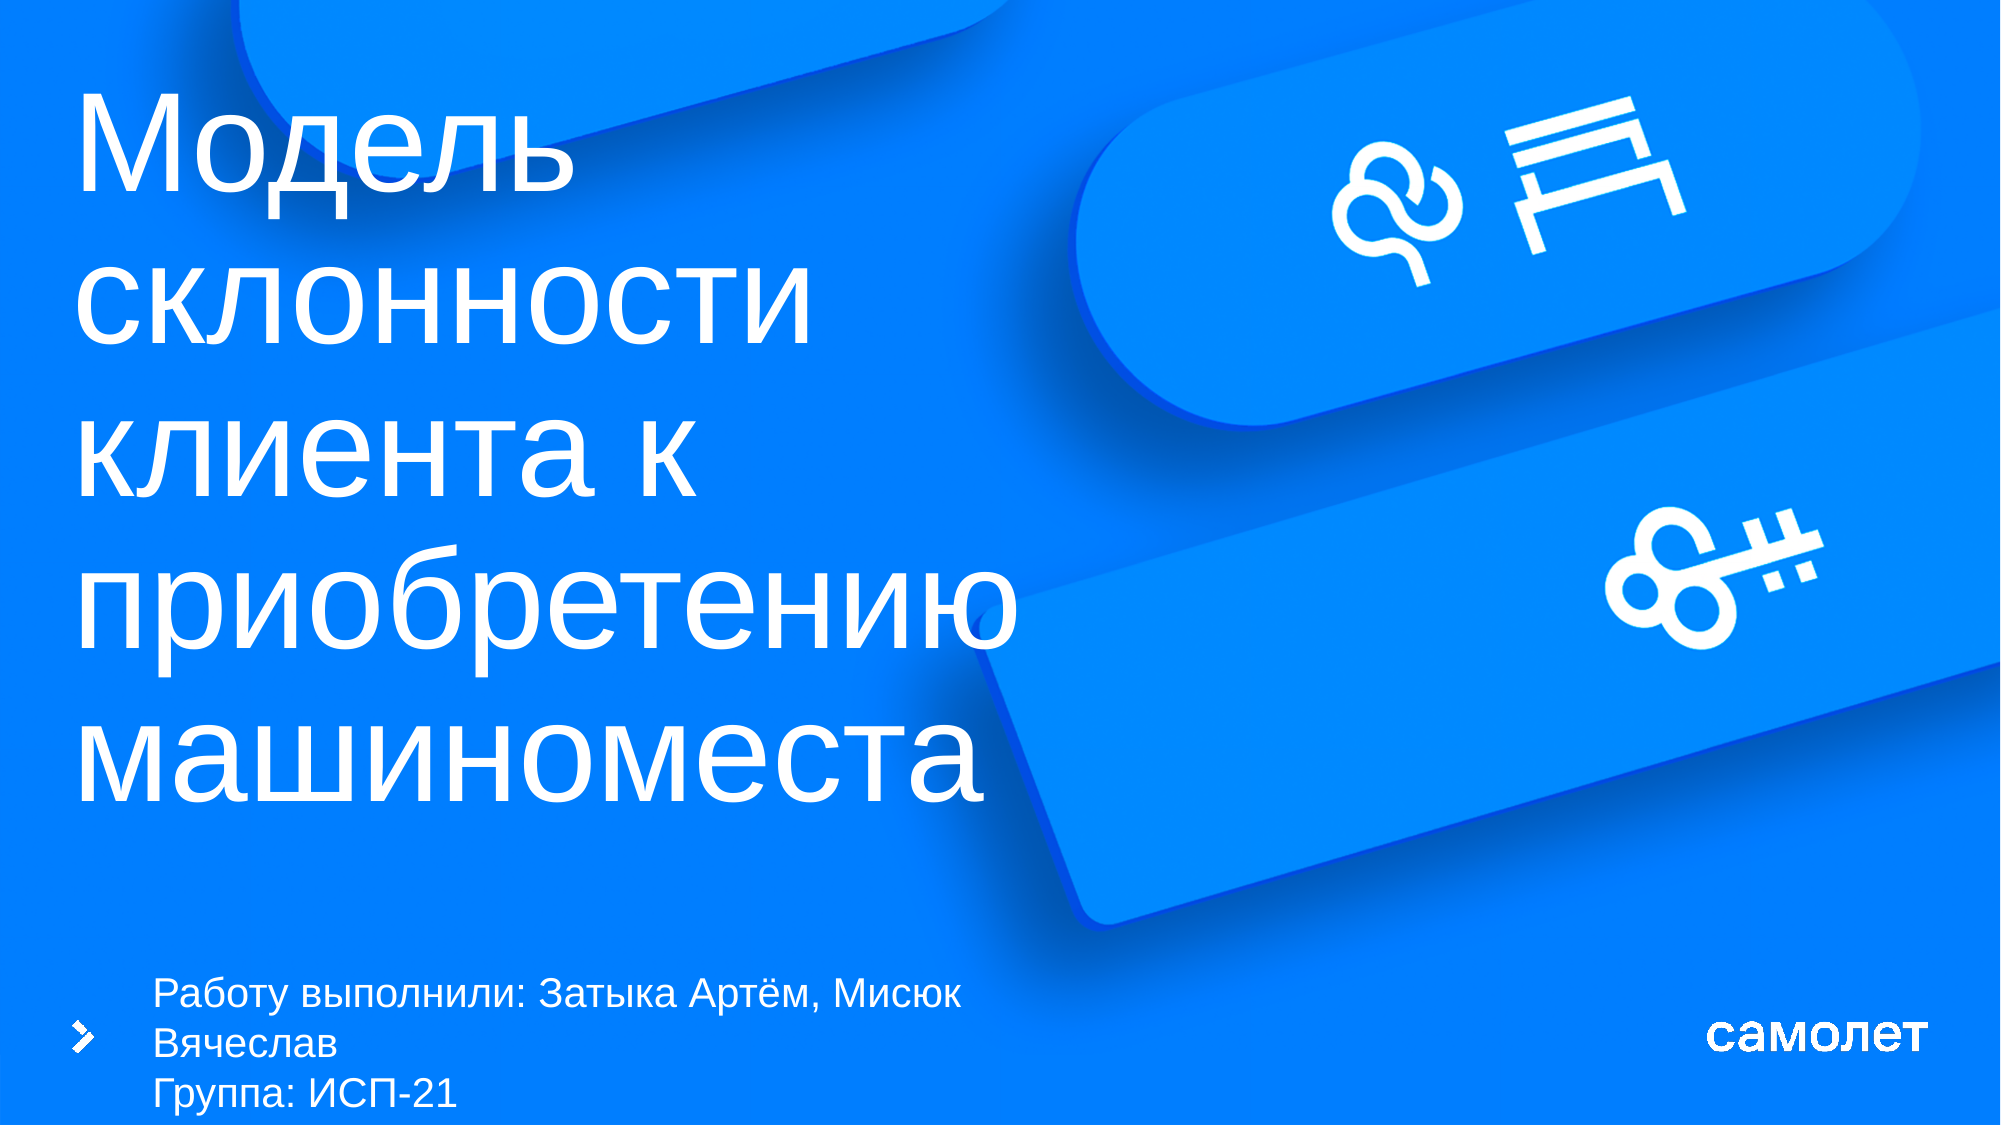

# Модель склонности клиента к приобретению машиноместа
Работу выполнили: Затыка Артём, Мисюк Вячеслав
Группа: ИСП-21